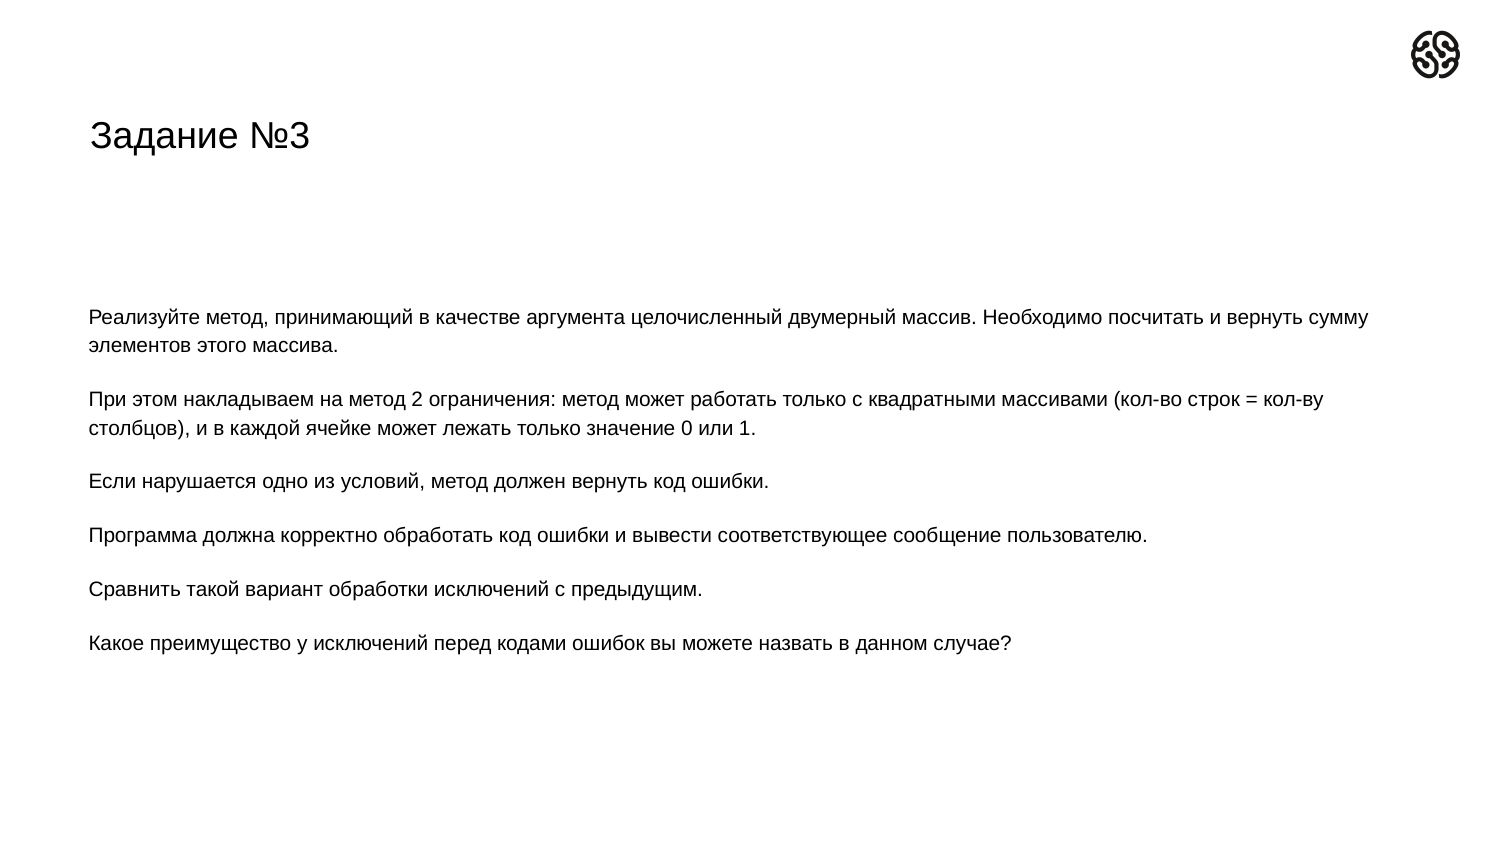

# Задание №3
Реализуйте метод, принимающий в качестве аргумента целочисленный двумерный массив. Необходимо посчитать и вернуть сумму элементов этого массива.
При этом накладываем на метод 2 ограничения: метод может работать только с квадратными массивами (кол-во строк = кол-ву столбцов), и в каждой ячейке может лежать только значение 0 или 1.
Если нарушается одно из условий, метод должен вернуть код ошибки.
Программа должна корректно обработать код ошибки и вывести соответствующее сообщение пользователю.
Сравнить такой вариант обработки исключений с предыдущим.
Какое преимущество у исключений перед кодами ошибок вы можете назвать в данном случае?